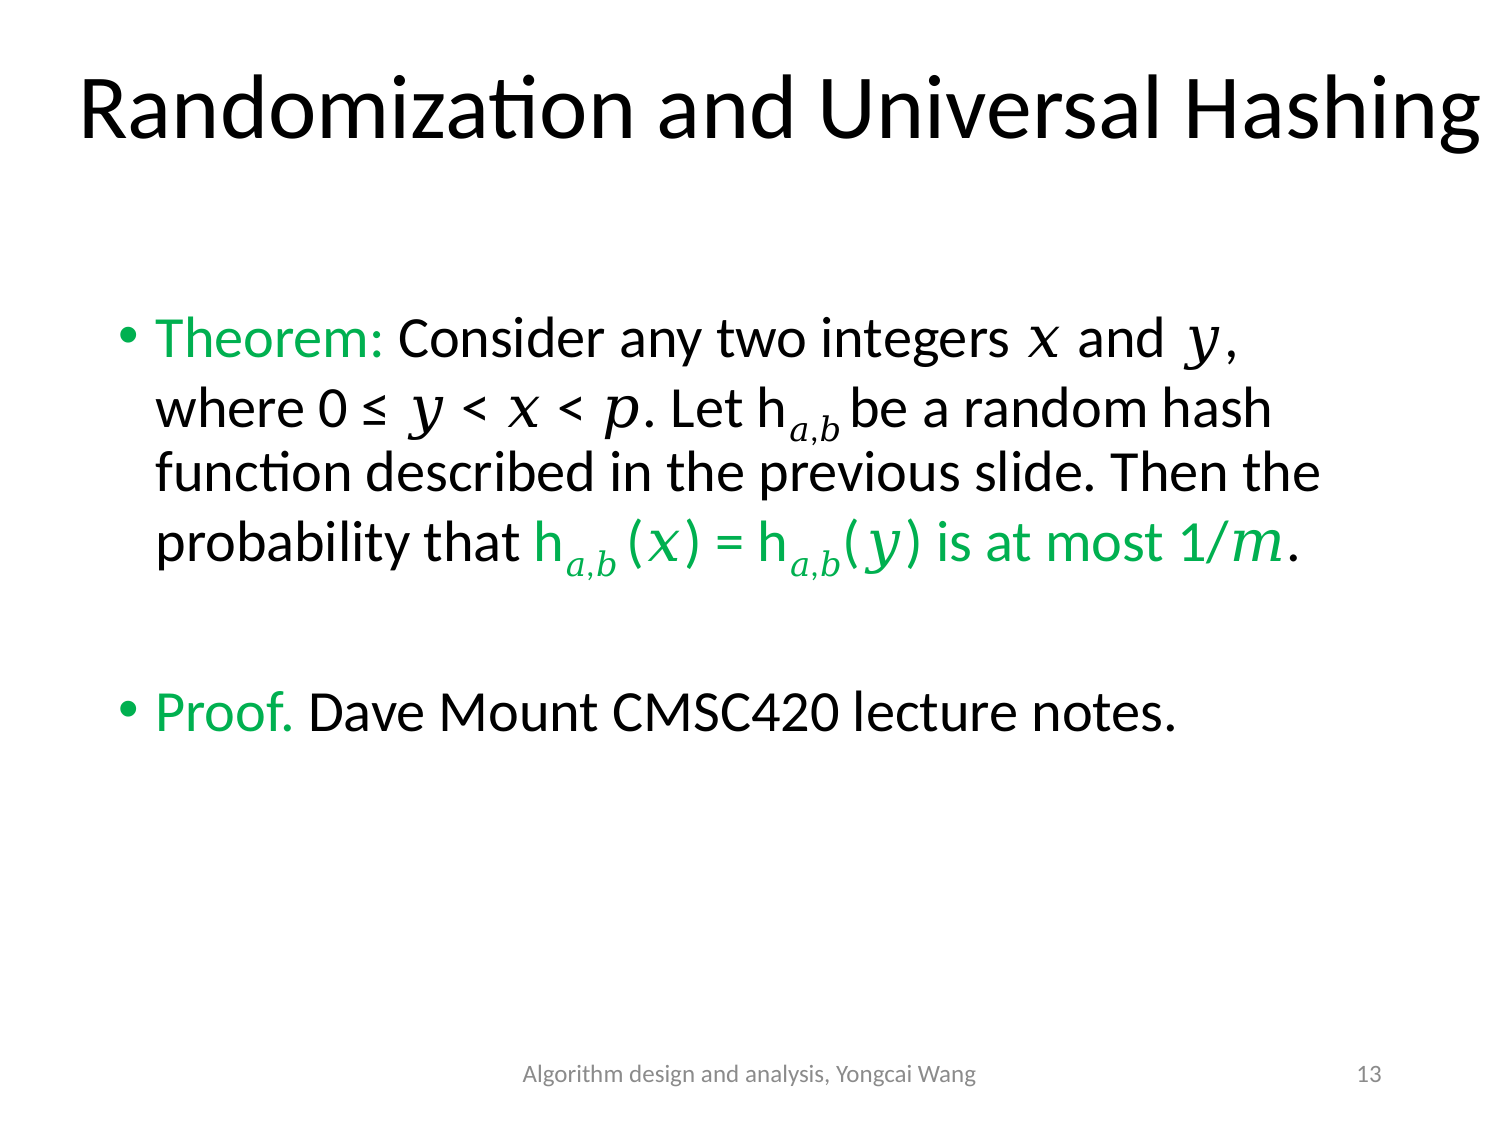

# Randomization and Universal Hashing
Theorem: Consider any two integers 𝑥 and 𝑦, where 0 ≤ 𝑦 < 𝑥 < 𝑝. Let h𝑎,𝑏 be a random hash function described in the previous slide. Then the probability that h𝑎,𝑏 (𝑥) = h𝑎,𝑏(𝑦) is at most 1/𝑚.

Proof. Dave Mount CMSC420 lecture notes.

Algorithm design and analysis, Yongcai Wang
13